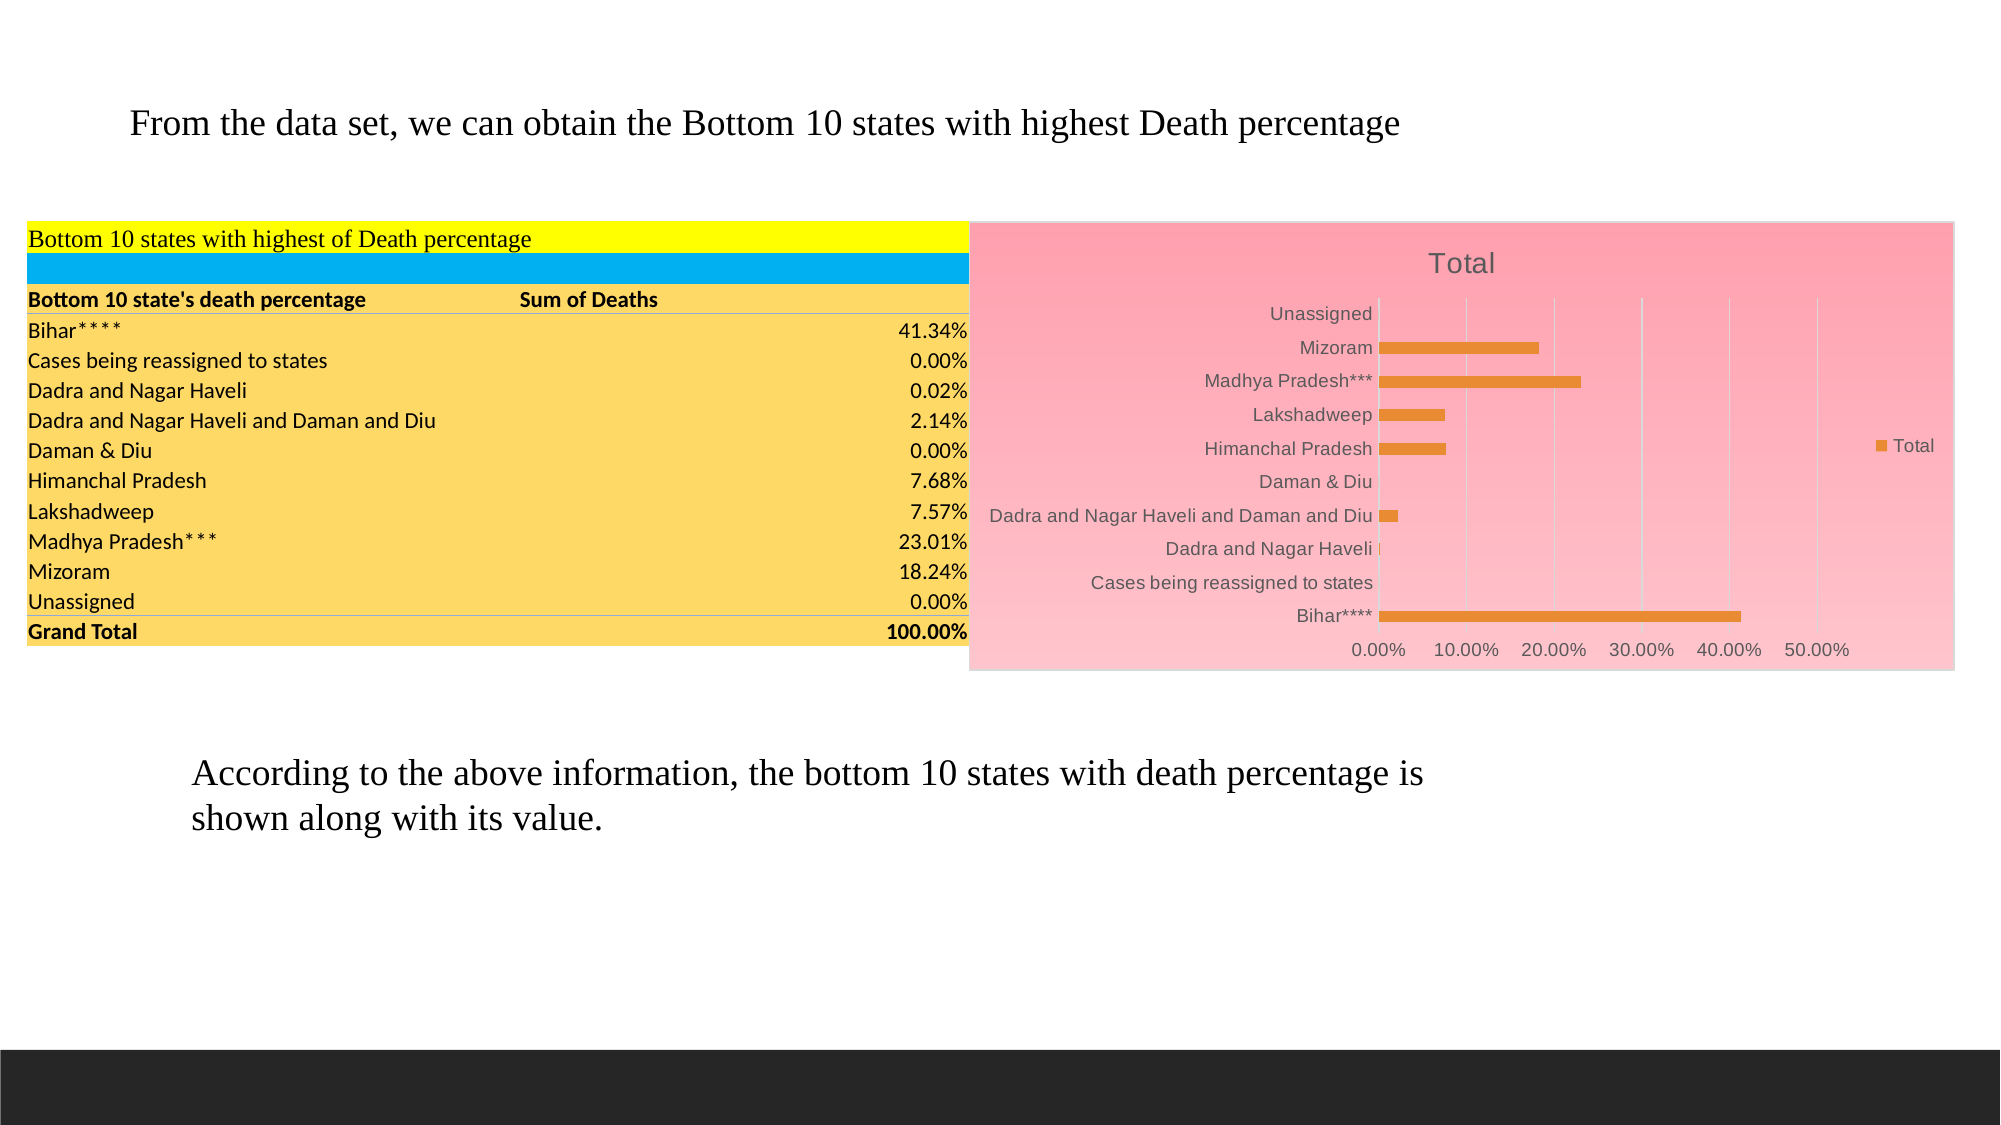

From the data set, we can obtain the Bottom 10 states with highest Death percentage
| Bottom 10 states with highest of Death percentage |  |
| --- | --- |
|  |  |
| Bottom 10 state's death percentage | Sum of Deaths |
| Bihar\*\*\*\* | 41.34% |
| Cases being reassigned to states | 0.00% |
| Dadra and Nagar Haveli | 0.02% |
| Dadra and Nagar Haveli and Daman and Diu | 2.14% |
| Daman & Diu | 0.00% |
| Himanchal Pradesh | 7.68% |
| Lakshadweep | 7.57% |
| Madhya Pradesh\*\*\* | 23.01% |
| Mizoram | 18.24% |
| Unassigned | 0.00% |
| Grand Total | 100.00% |

### Chart:

| Category | Total |
|---|---|
| Bihar**** | 0.41344048348953316 |
| Cases being reassigned to states | 0.0 |
| Dadra and Nagar Haveli | 0.00017517736708417273 |
| Dadra and Nagar Haveli and Daman and Diu | 0.021415433126040117 |
| Daman & Diu | 0.0 |
| Himanchal Pradesh | 0.07679337829552421 |
| Lakshadweep | 0.07569851975124814 |
| Madhya Pradesh*** | 0.23005167732328982 |
| Mizoram | 0.18242533064728036 |
| Unassigned | 0.0 |
According to the above information, the bottom 10 states with death percentage is shown along with its value.